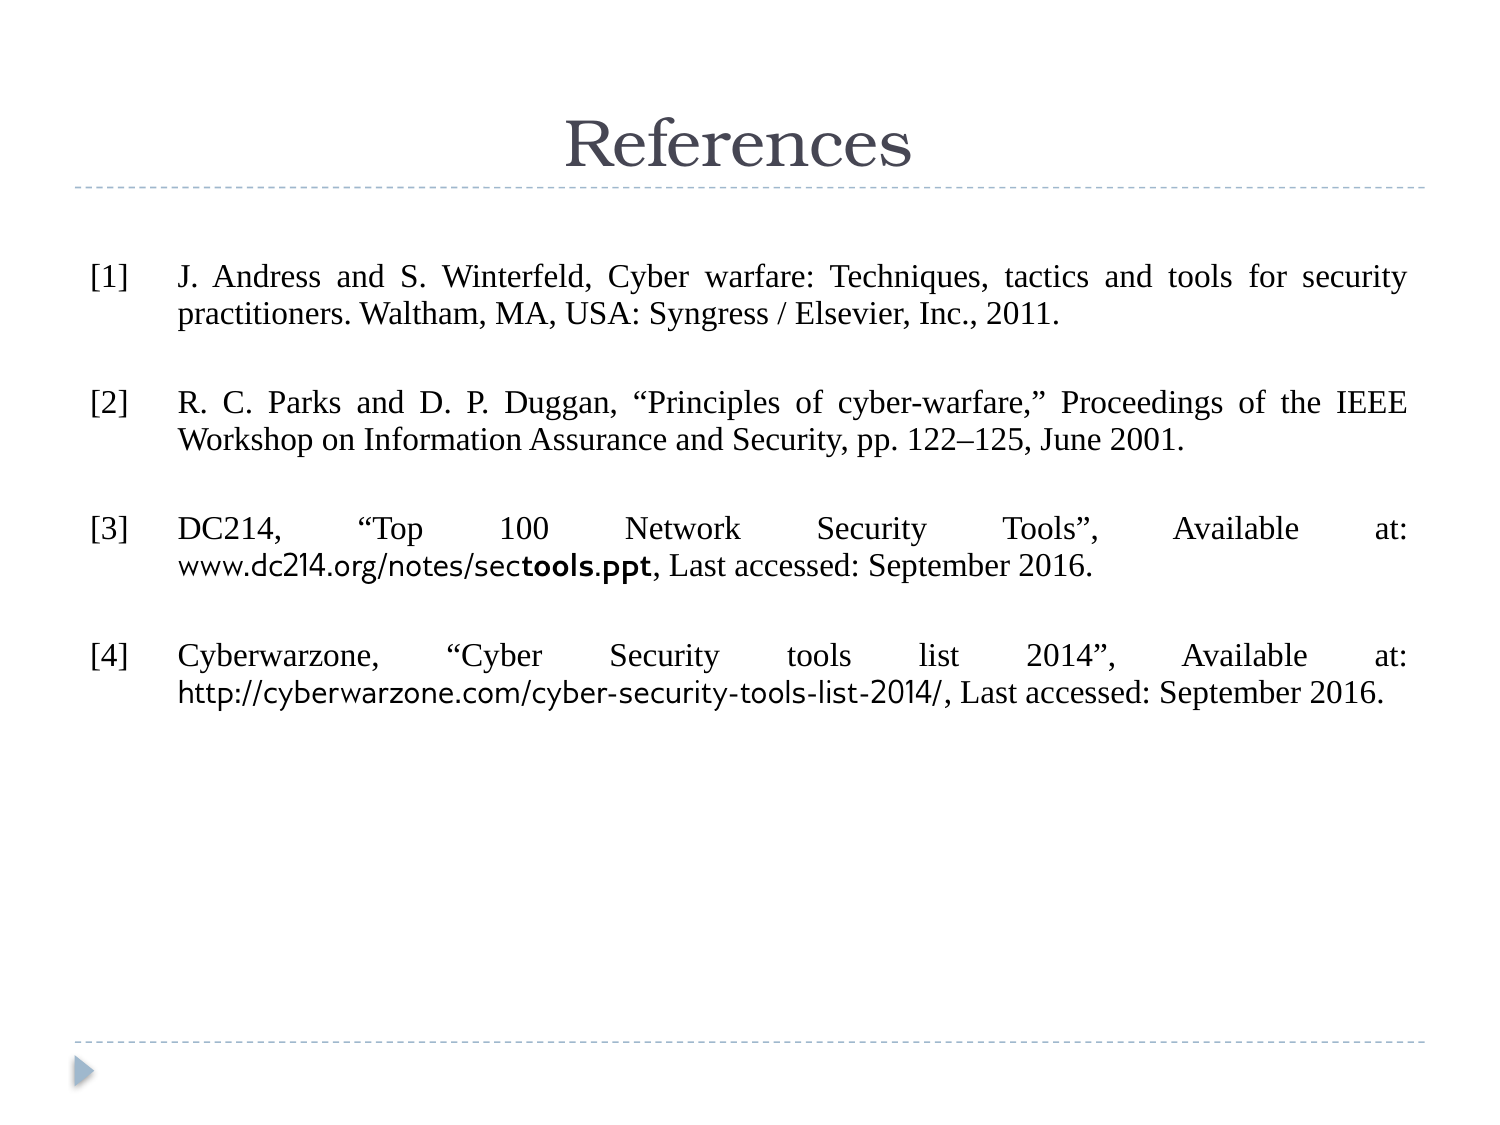

# References
| [1] | J. Andress and S. Winterfeld, Cyber warfare: Techniques, tactics and tools for security practitioners. Waltham, MA, USA: Syngress / Elsevier, Inc., 2011. |
| --- | --- |
| [2] | R. C. Parks and D. P. Duggan, “Principles of cyber-warfare,” Proceedings of the IEEE Workshop on Information Assurance and Security, pp. 122–125, June 2001. |
| [3] | DC214, “Top 100 Network Security Tools”, Available at: www.dc214.org/notes/sectools.ppt, Last accessed: September 2016. |
| [4] | Cyberwarzone, “Cyber Security tools list 2014”, Available at: http://cyberwarzone.com/cyber-security-tools-list-2014/, Last accessed: September 2016. |